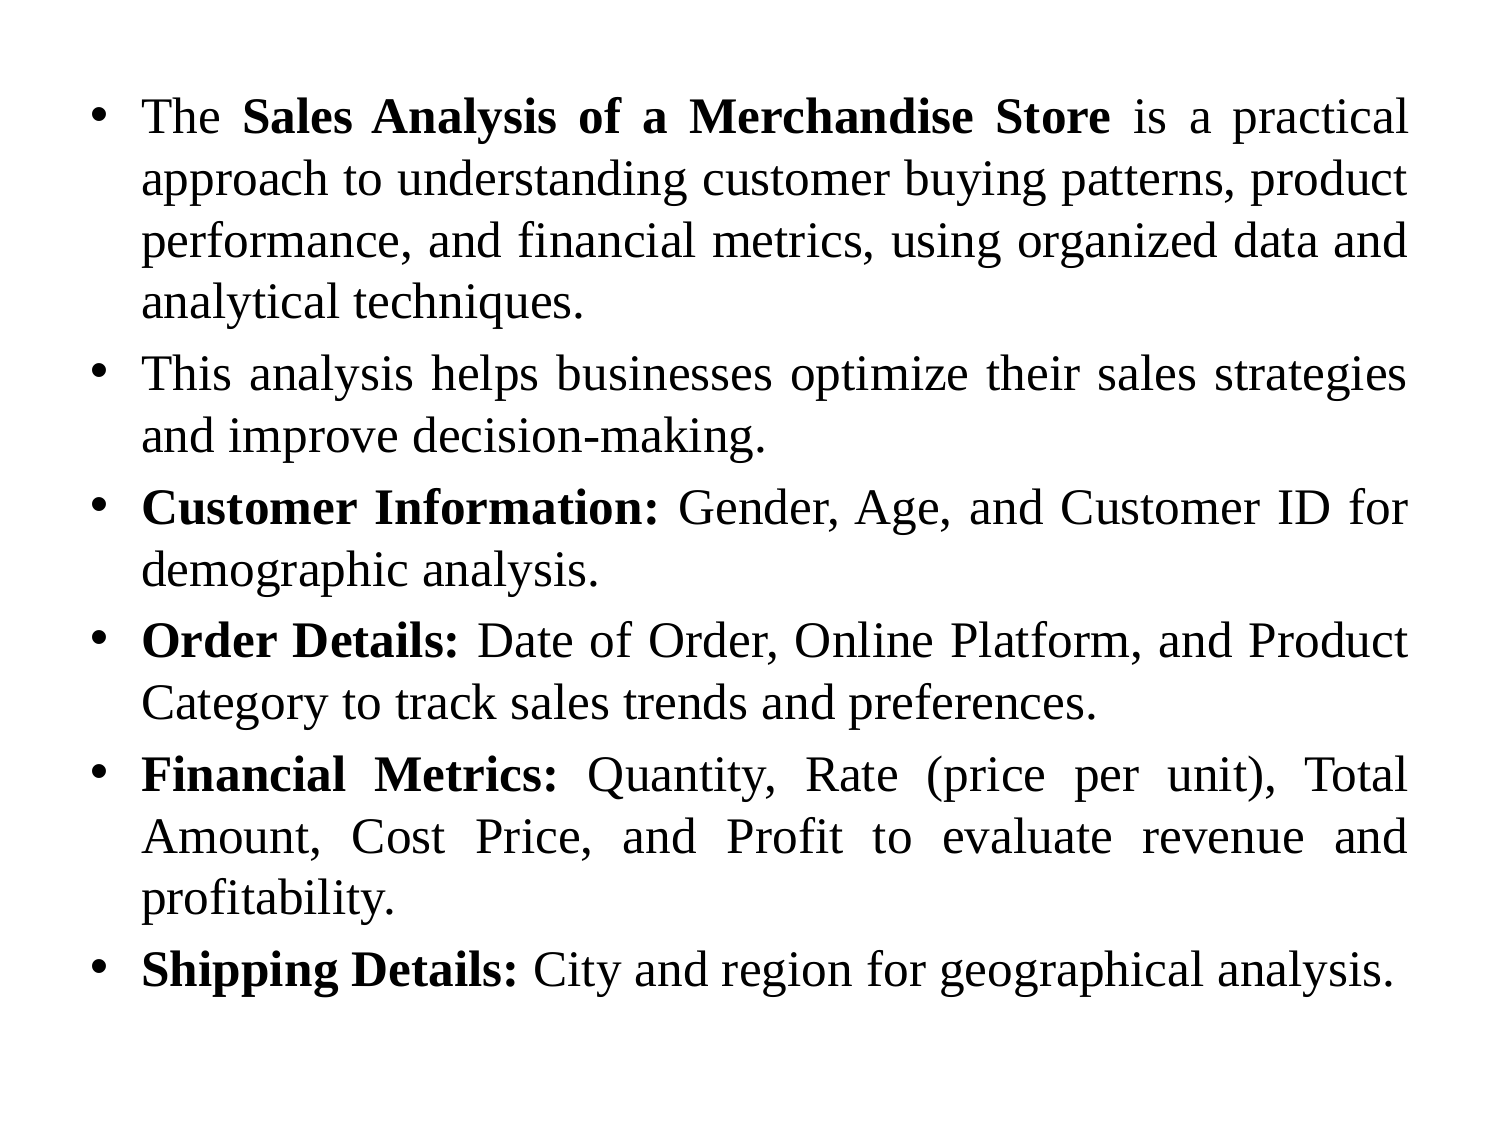

The Sales Analysis of a Merchandise Store is a practical approach to understanding customer buying patterns, product performance, and financial metrics, using organized data and analytical techniques.
This analysis helps businesses optimize their sales strategies and improve decision-making.
Customer Information: Gender, Age, and Customer ID for demographic analysis.
Order Details: Date of Order, Online Platform, and Product Category to track sales trends and preferences.
Financial Metrics: Quantity, Rate (price per unit), Total Amount, Cost Price, and Profit to evaluate revenue and profitability.
Shipping Details: City and region for geographical analysis.